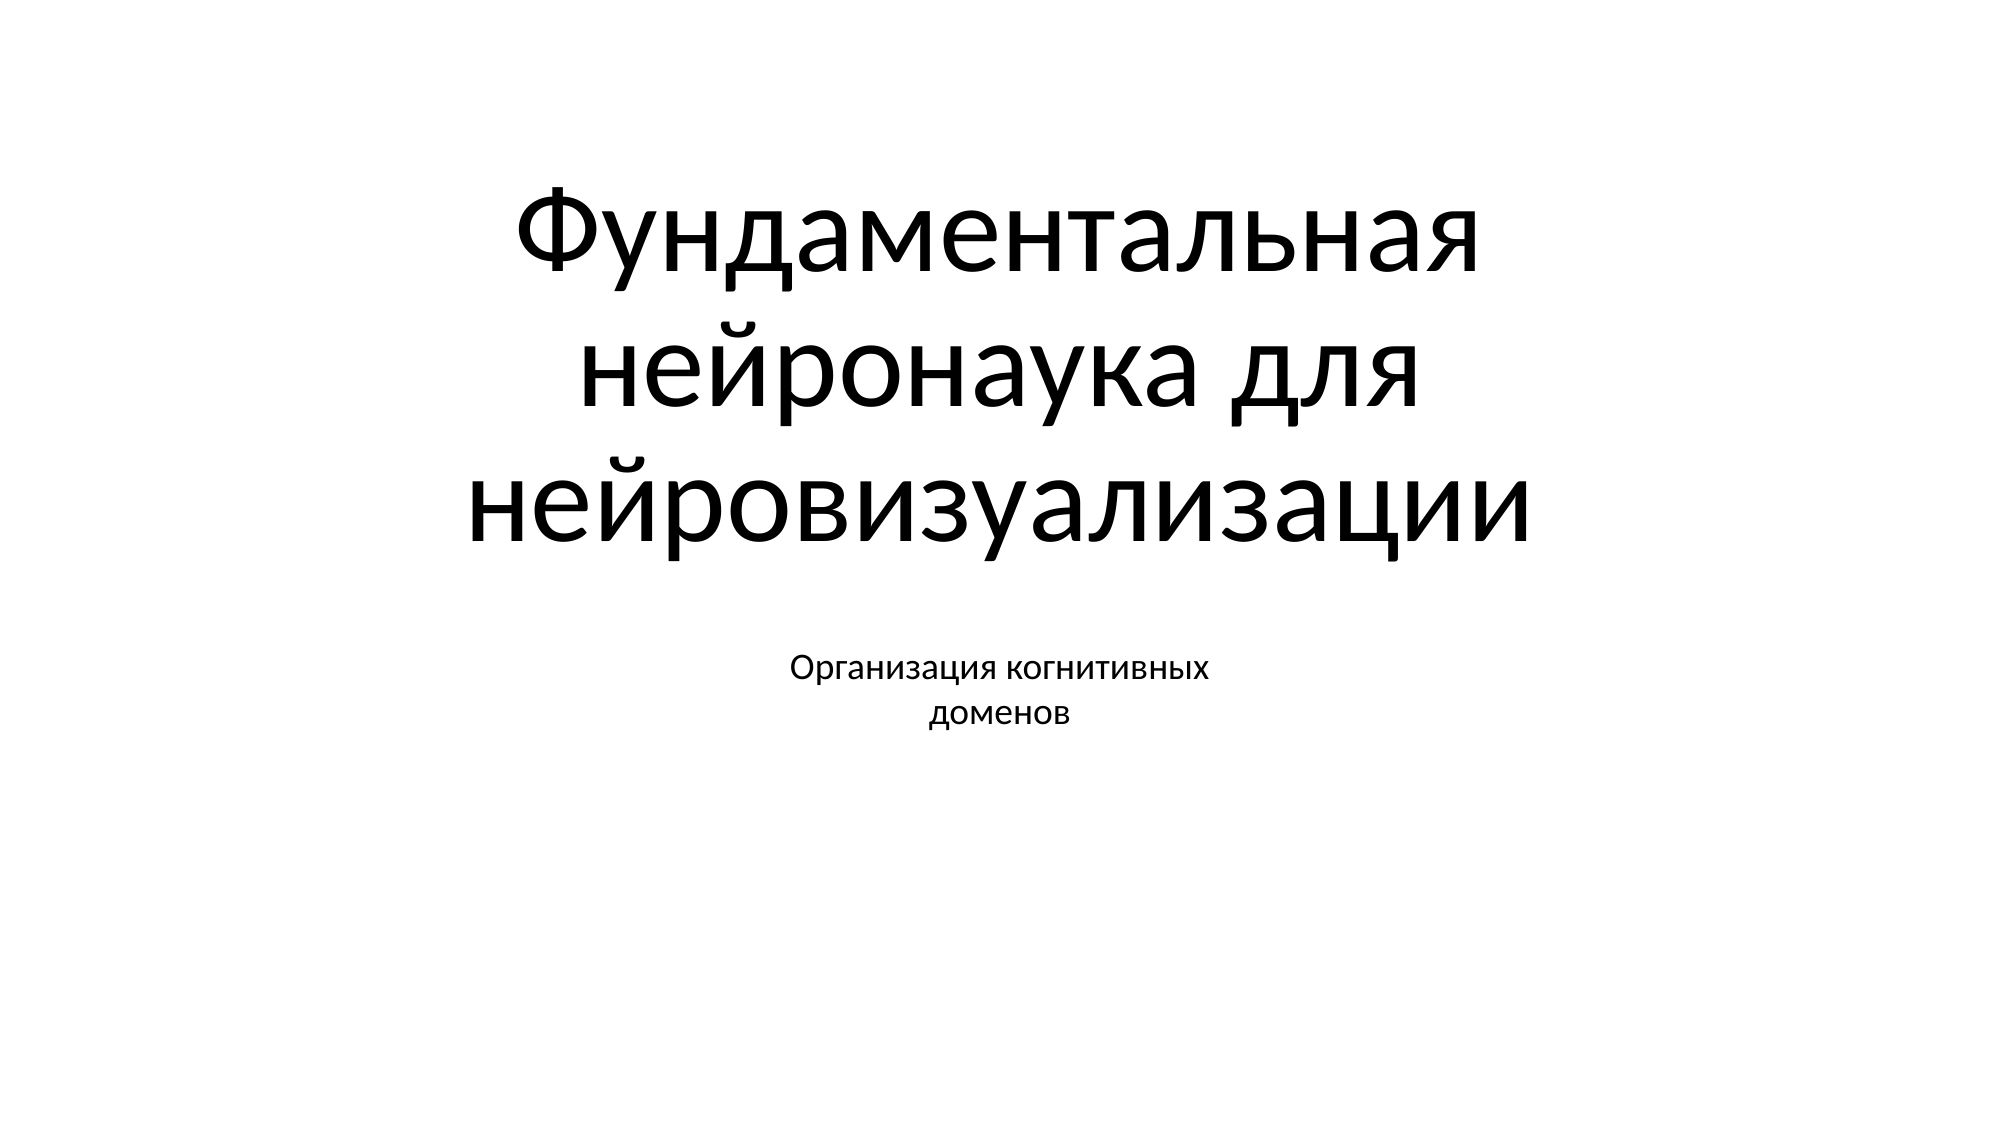

# Фундаментальная нейронаука для нейровизуализации
Организация когнитивных доменов